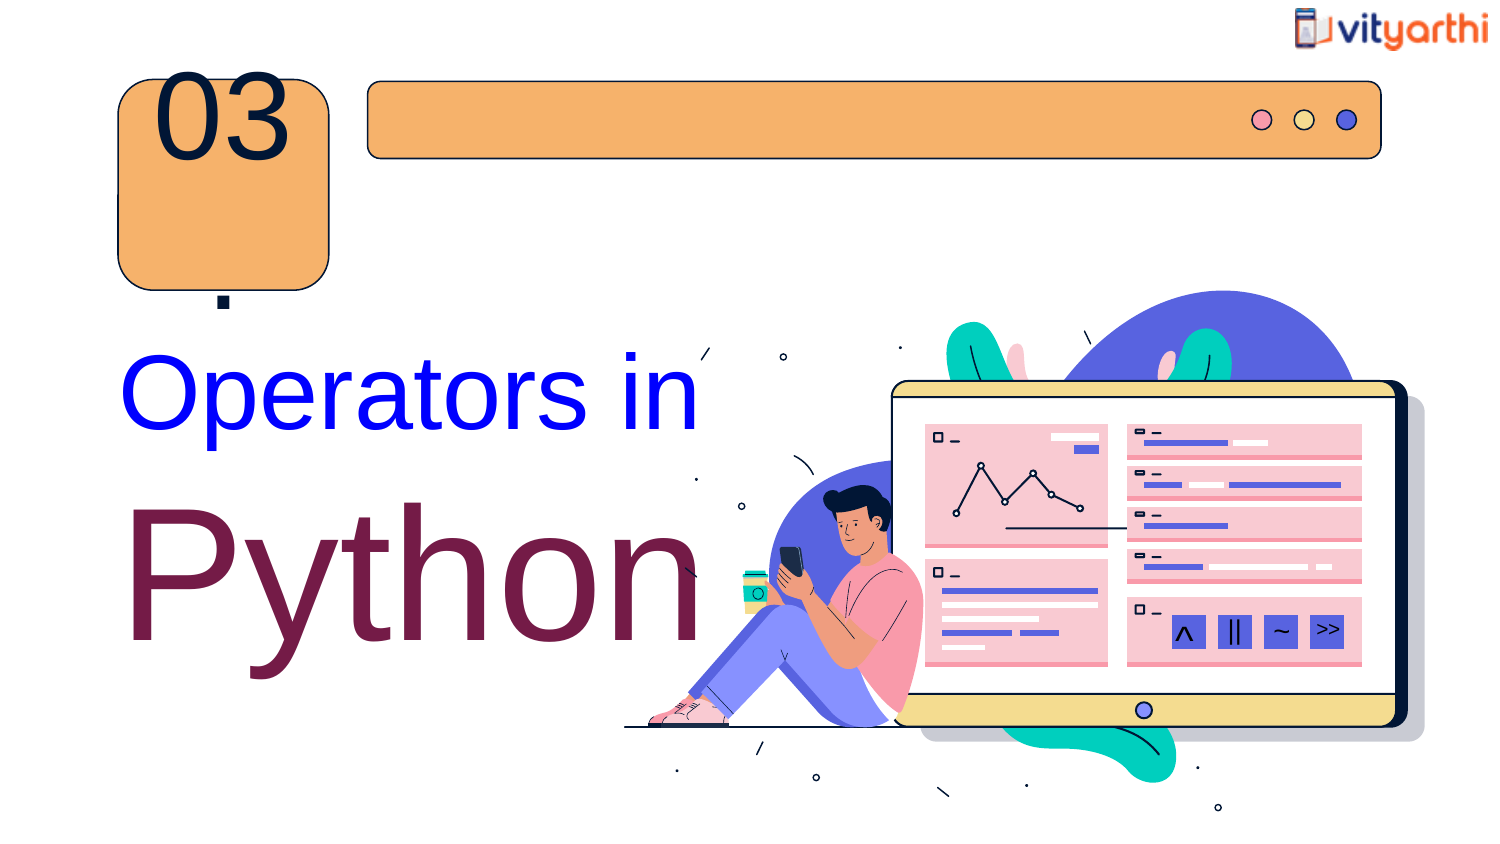

03.

Operators in Python
||
~
^
>>